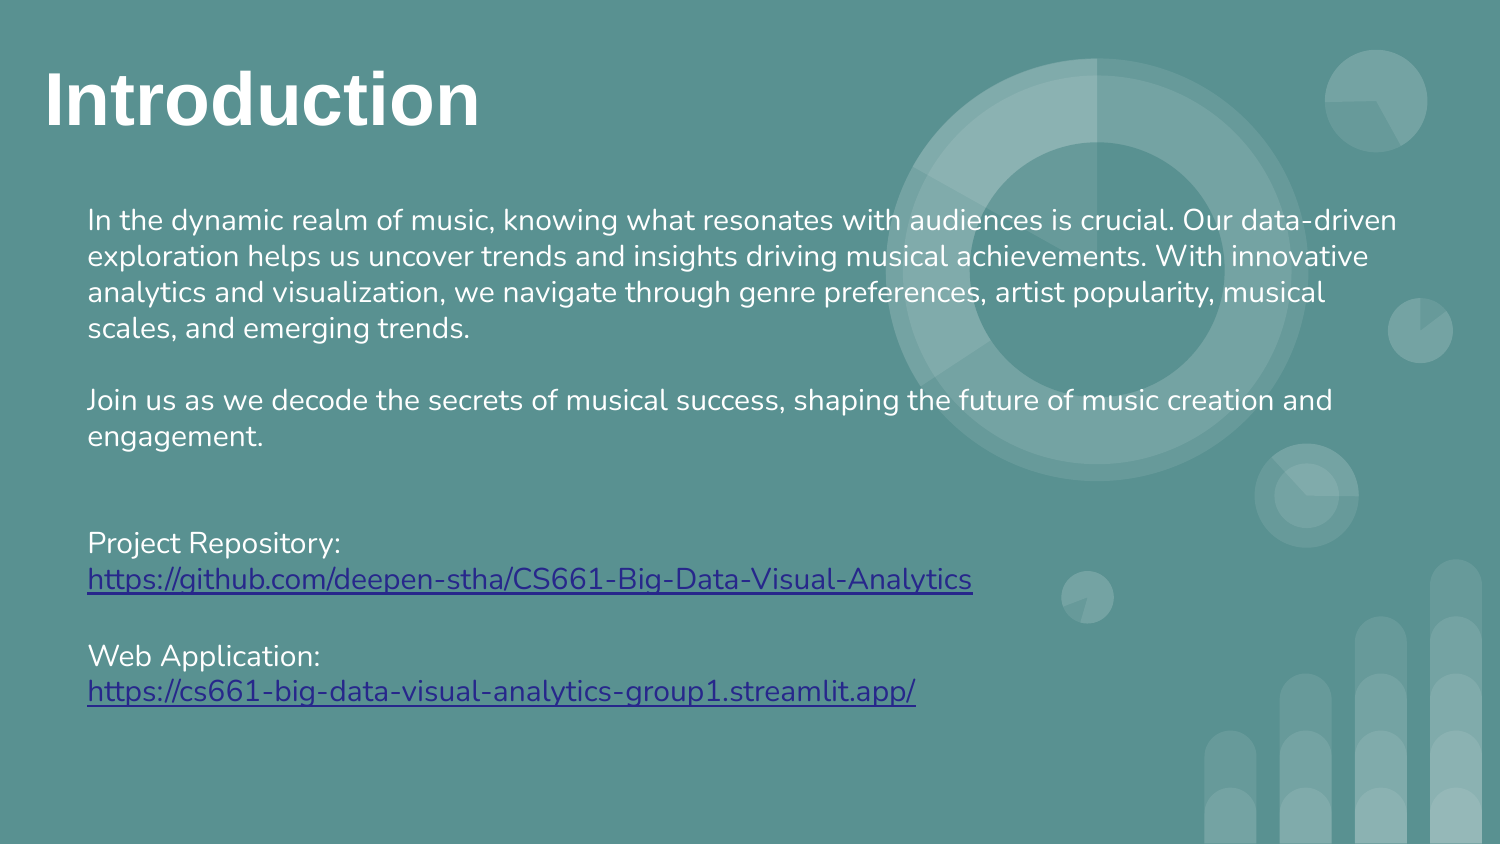

# Introduction
In the dynamic realm of music, knowing what resonates with audiences is crucial. Our data-driven exploration helps us uncover trends and insights driving musical achievements. With innovative analytics and visualization, we navigate through genre preferences, artist popularity, musical scales, and emerging trends.

Join us as we decode the secrets of musical success, shaping the future of music creation and engagement.

Project Repository:
https://github.com/deepen-stha/CS661-Big-Data-Visual-Analytics

Web Application:
https://cs661-big-data-visual-analytics-group1.streamlit.app/